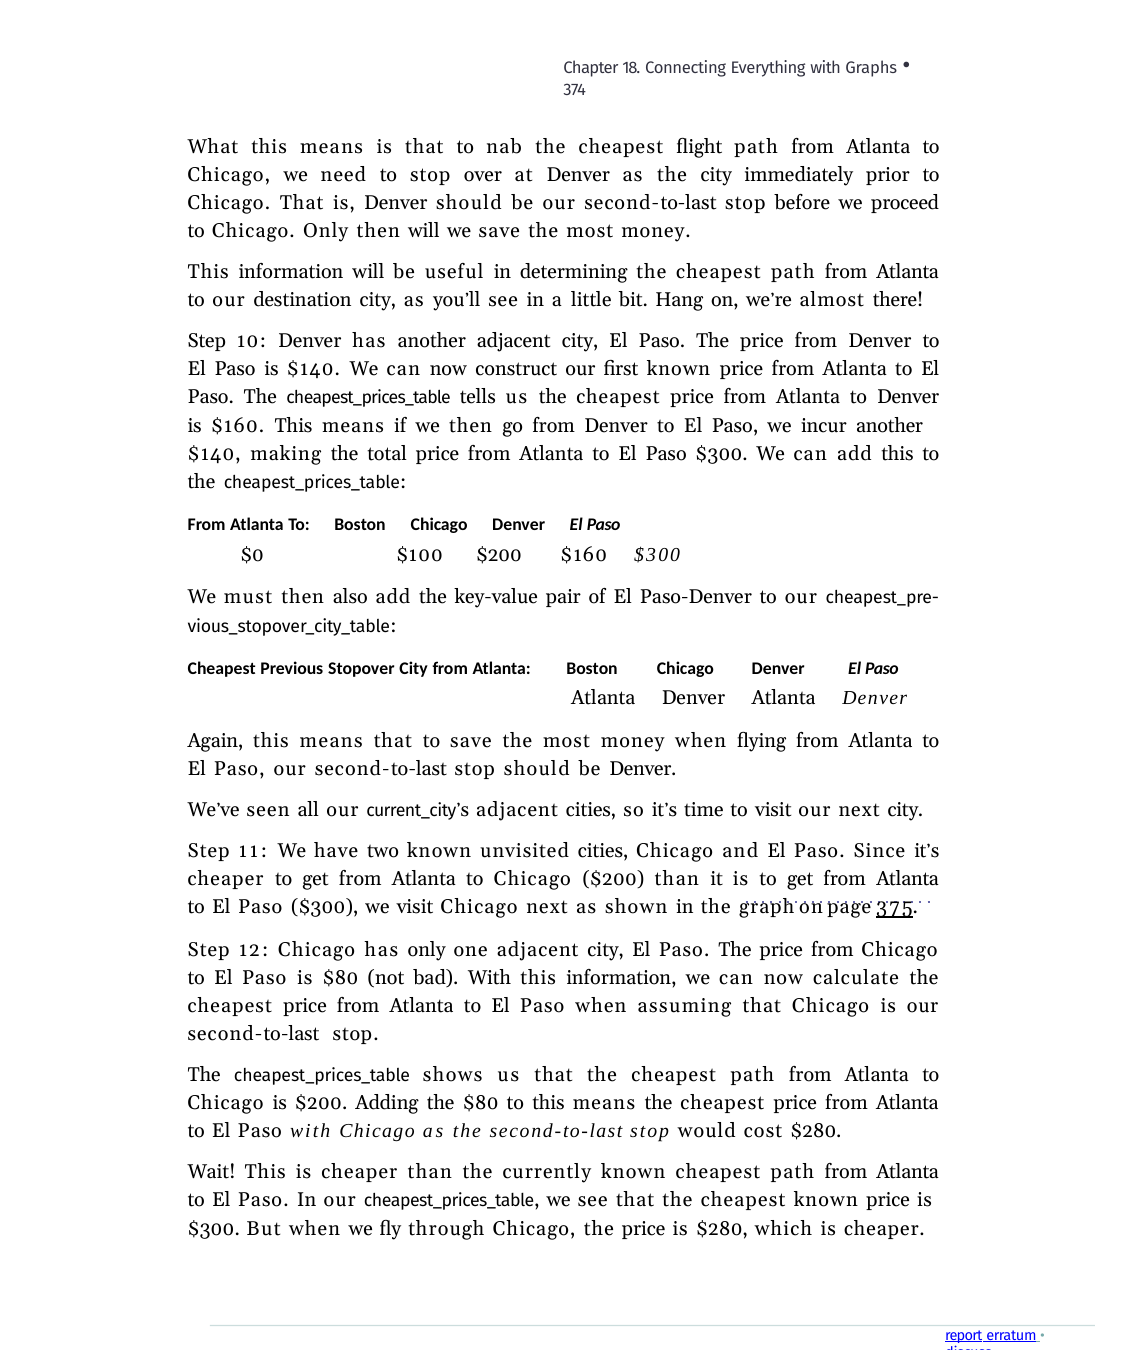

Chapter 18. Connecting Everything with Graphs • 374

What this means is that to nab the cheapest flight path from Atlanta to Chicago, we need to stop over at Denver as the city immediately prior to Chicago. That is, Denver should be our second-to-last stop before we proceed to Chicago. Only then will we save the most money.
This information will be useful in determining the cheapest path from Atlanta to our destination city, as you’ll see in a little bit. Hang on, we’re almost there!
Step 10: Denver has another adjacent city, El Paso. The price from Denver to El Paso is $140. We can now construct our first known price from Atlanta to El Paso. The cheapest_prices_table tells us the cheapest price from Atlanta to Denver is $160. This means if we then go from Denver to El Paso, we incur another
$140, making the total price from Atlanta to El Paso $300. We can add this to the cheapest_prices_table:
From Atlanta To:  Boston  Chicago  Denver  El Paso
$0	$100	$200	$160	$300
We must then also add the key-value pair of El Paso-Denver to our cheapest_pre- vious_stopover_city_table:
Cheapest Previous Stopover City from Atlanta:   Boston   Chicago   Denver    El Paso
Atlanta  Denver  Atlanta  Denver
Again, this means that to save the most money when flying from Atlanta to El Paso, our second-to-last stop should be Denver.
We’ve seen all our current_city’s adjacent cities, so it’s time to visit our next city.
Step 11: We have two known unvisited cities, Chicago and El Paso. Since it’s cheaper to get from Atlanta to Chicago ($200) than it is to get from Atlanta to El Paso ($300), we visit Chicago next as shown in the graph on page 375.
Step 12: Chicago has only one adjacent city, El Paso. The price from Chicago to El Paso is $80 (not bad). With this information, we can now calculate the cheapest price from Atlanta to El Paso when assuming that Chicago is our second-to-last stop.
The cheapest_prices_table shows us that the cheapest path from Atlanta to Chicago is $200. Adding the $80 to this means the cheapest price from Atlanta to El Paso with Chicago as the second-to-last stop would cost $280.
Wait! This is cheaper than the currently known cheapest path from Atlanta to El Paso. In our cheapest_prices_table, we see that the cheapest known price is
$300. But when we fly through Chicago, the price is $280, which is cheaper.

report erratum • discuss